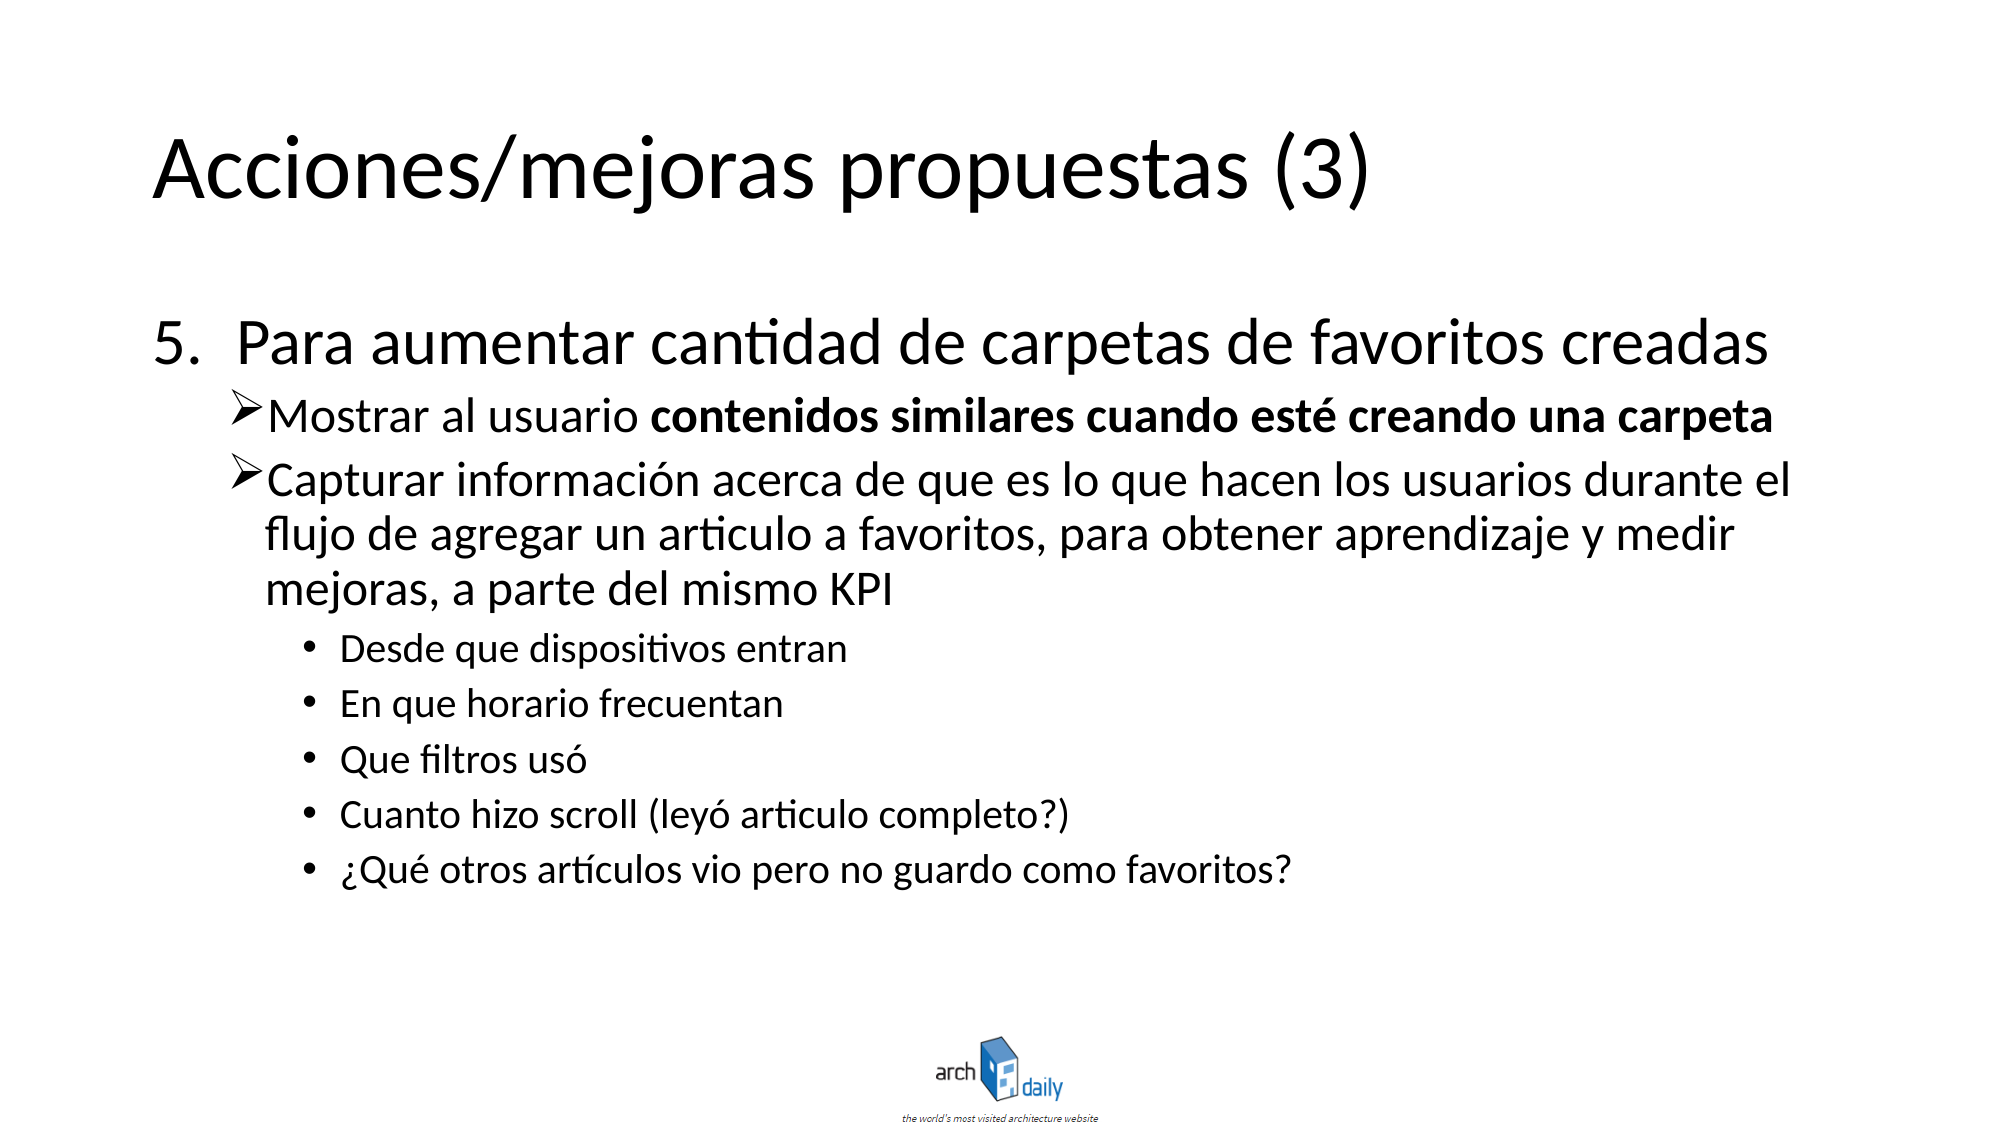

# Acciones/mejoras propuestas (3)
Para aumentar cantidad de carpetas de favoritos creadas
Mostrar al usuario contenidos similares cuando esté creando una carpeta
Capturar información acerca de que es lo que hacen los usuarios durante el flujo de agregar un articulo a favoritos, para obtener aprendizaje y medir mejoras, a parte del mismo KPI
Desde que dispositivos entran
En que horario frecuentan
Que filtros usó
Cuanto hizo scroll (leyó articulo completo?)
¿Qué otros artículos vio pero no guardo como favoritos?